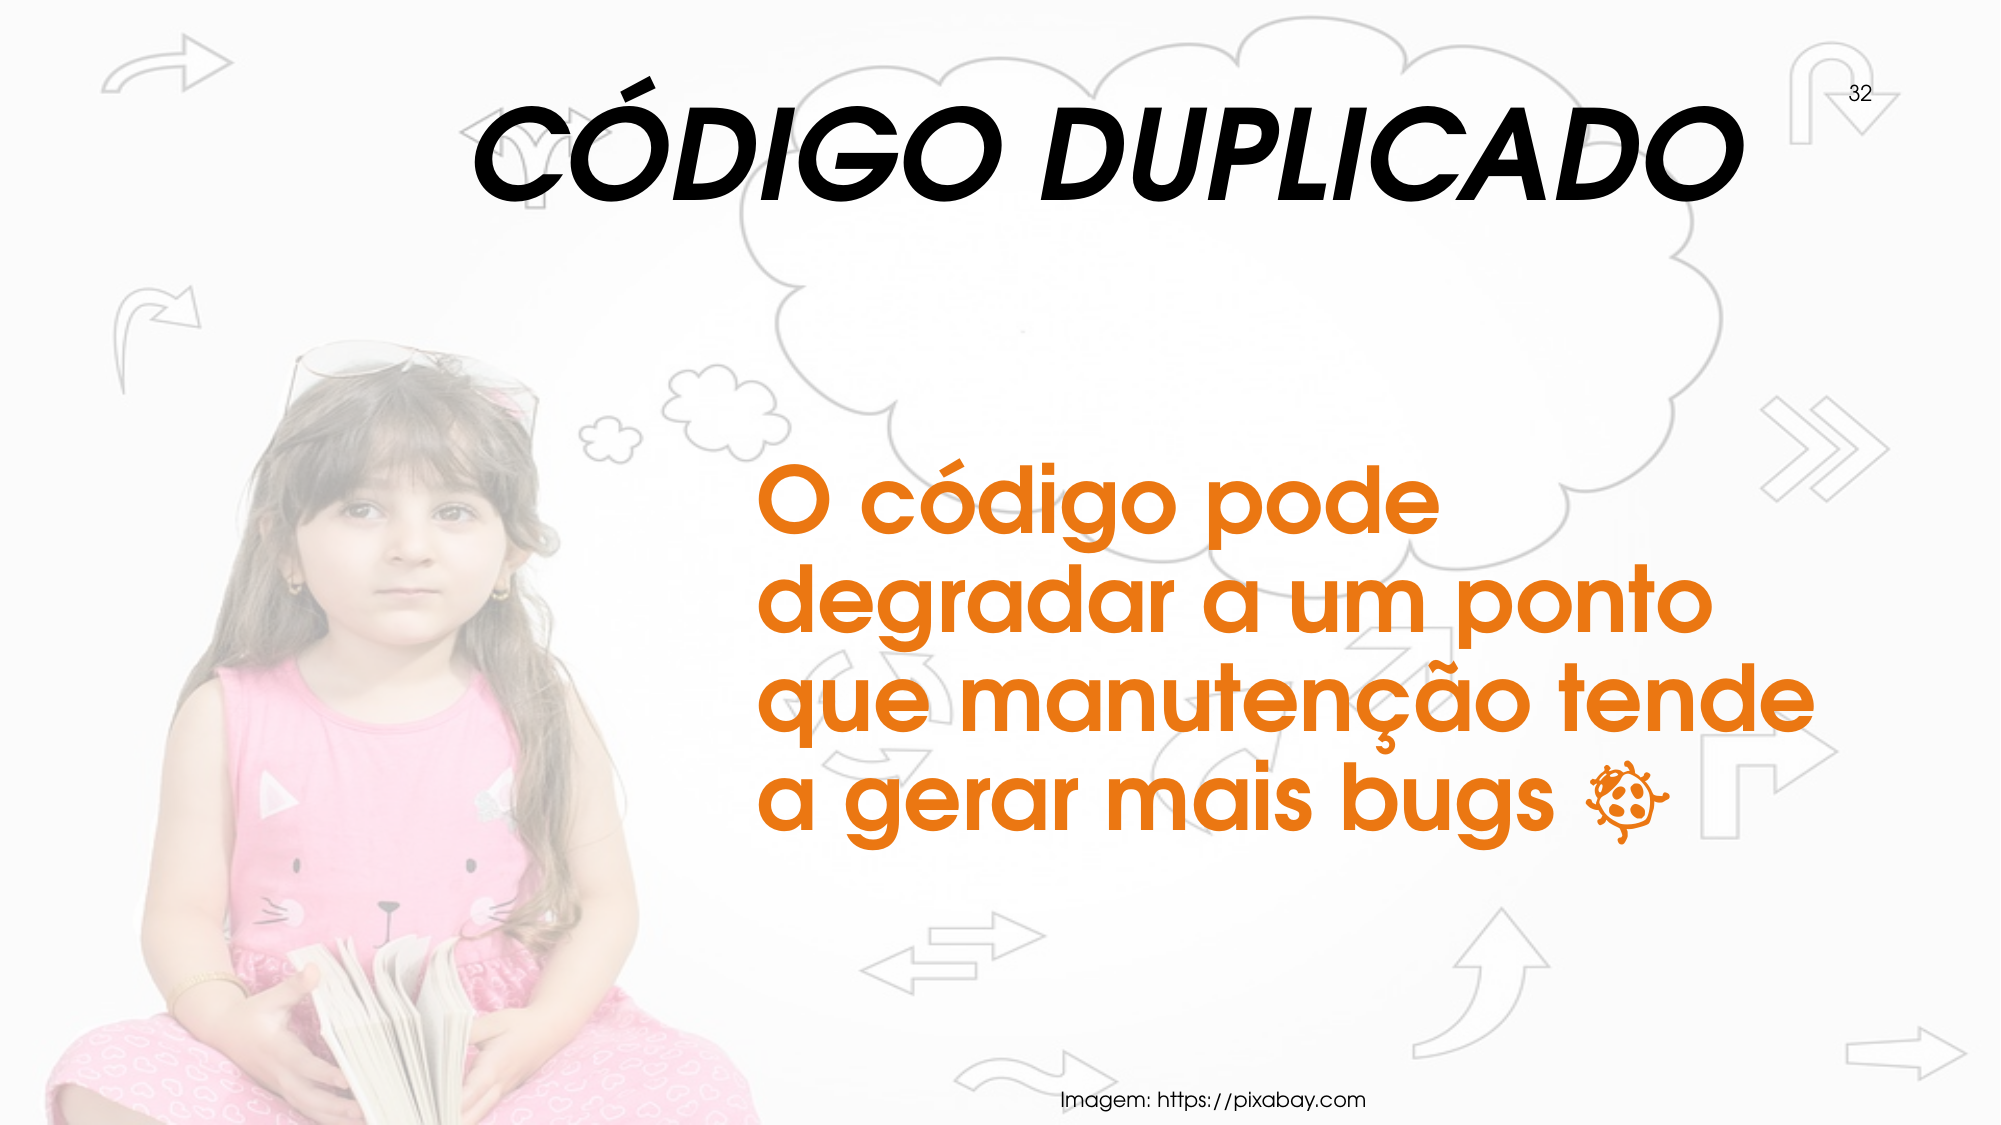

# Código Duplicado
32
O código pode degradar a um ponto que manutenção tende a gerar mais bugs 🐞
Imagem: https://pixabay.com